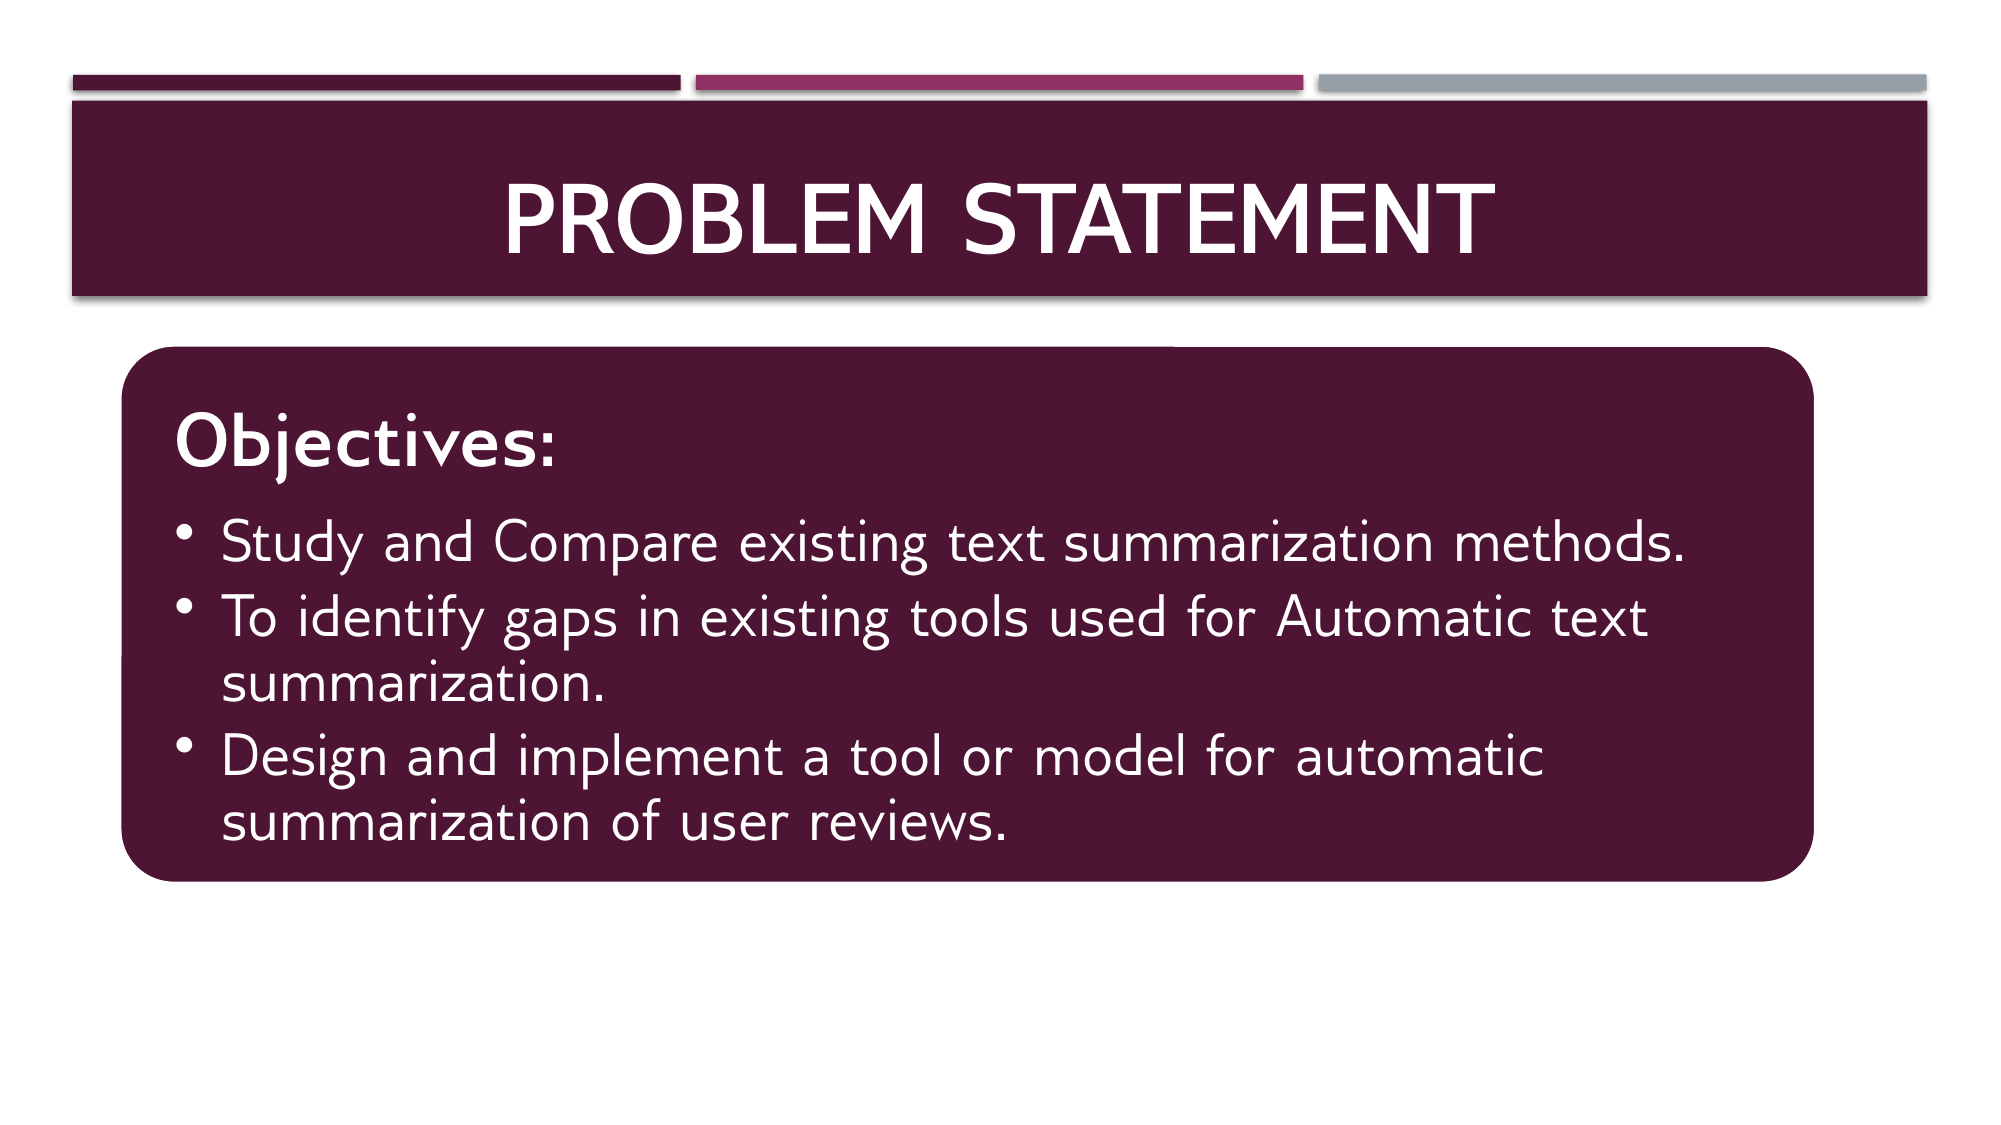

# PROBLEM STATEMENT
Objectives:
Study and Compare existing text summarization methods.
To identify gaps in existing tools used for Automatic text summarization.
Design and implement a tool or model for automatic summarization of user reviews.